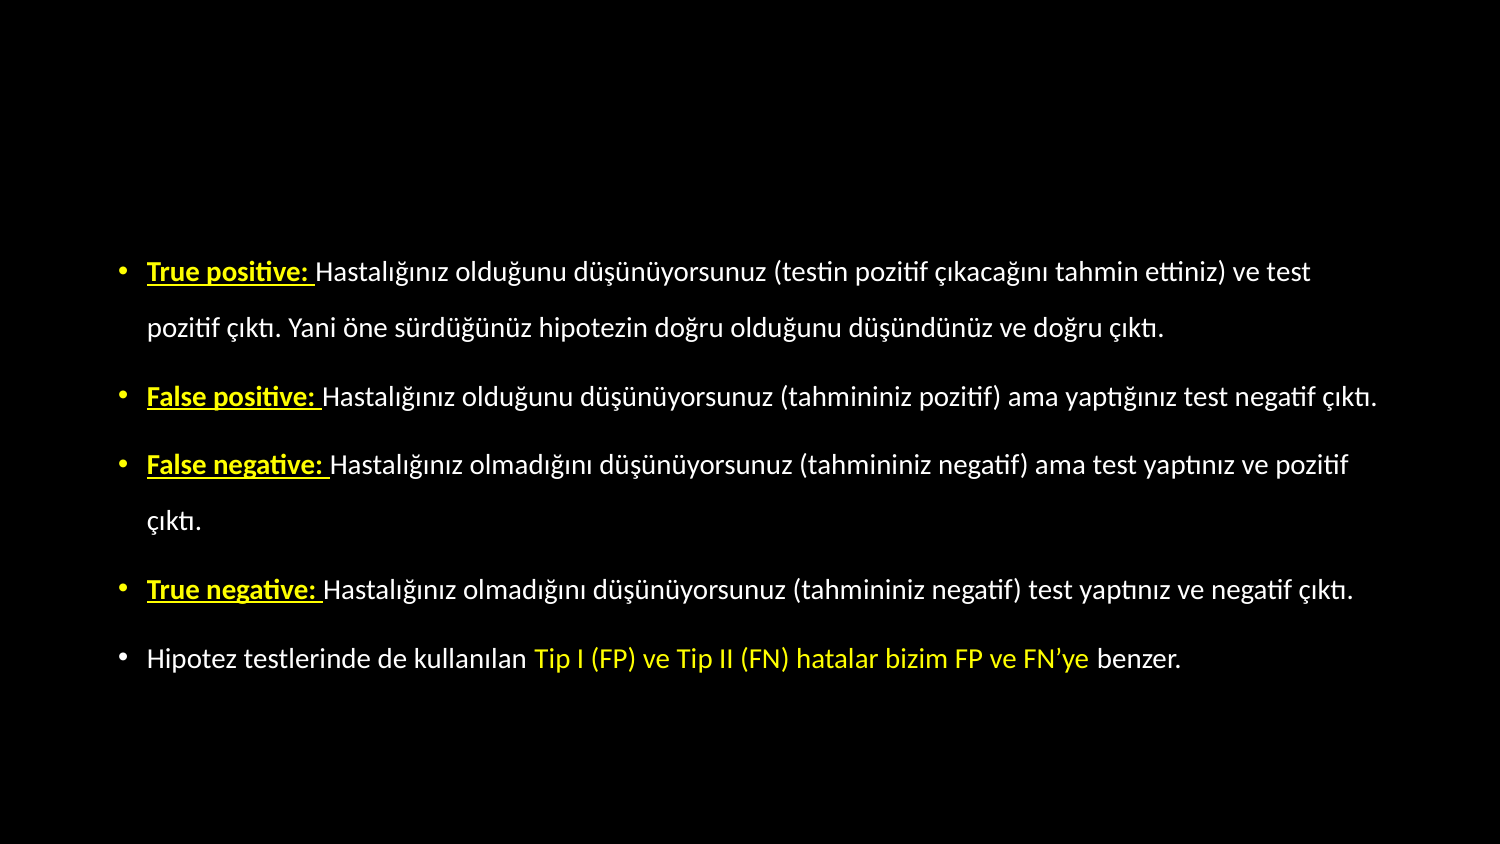

#
True positive: Hastalığınız olduğunu düşünüyorsunuz (testin pozitif çıkacağını tahmin ettiniz) ve test pozitif çıktı. Yani öne sürdüğünüz hipotezin doğru olduğunu düşündünüz ve doğru çıktı.
False positive: Hastalığınız olduğunu düşünüyorsunuz (tahmininiz pozitif) ama yaptığınız test negatif çıktı.
False negative: Hastalığınız olmadığını düşünüyorsunuz (tahmininiz negatif) ama test yaptınız ve pozitif çıktı.
True negative: Hastalığınız olmadığını düşünüyorsunuz (tahmininiz negatif) test yaptınız ve negatif çıktı.
Hipotez testlerinde de kullanılan Tip I (FP) ve Tip II (FN) hatalar bizim FP ve FN’ye benzer.